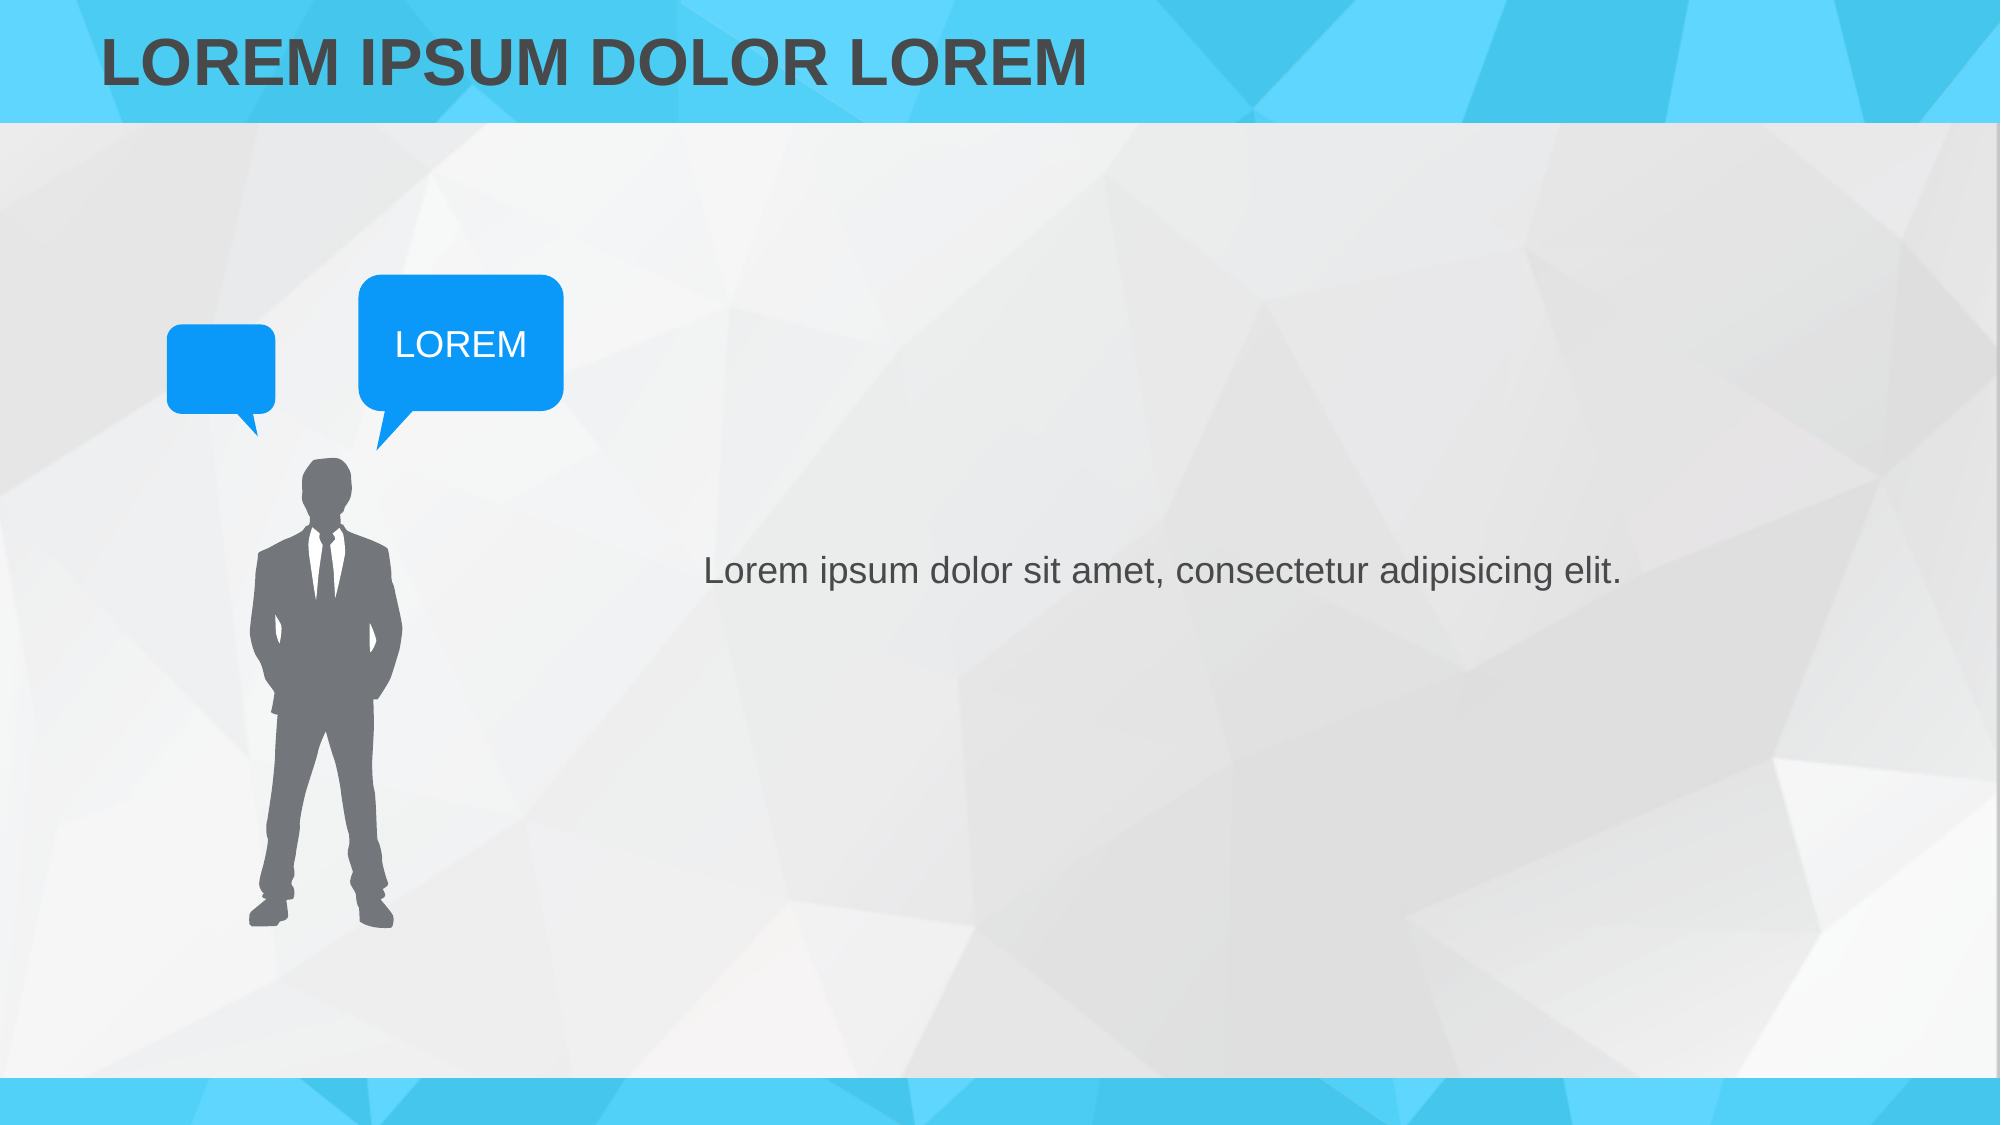

LOREM IPSUM DOLOR LOREM
LOREM

Lorem ipsum dolor sit amet, consectetur adipisicing elit.